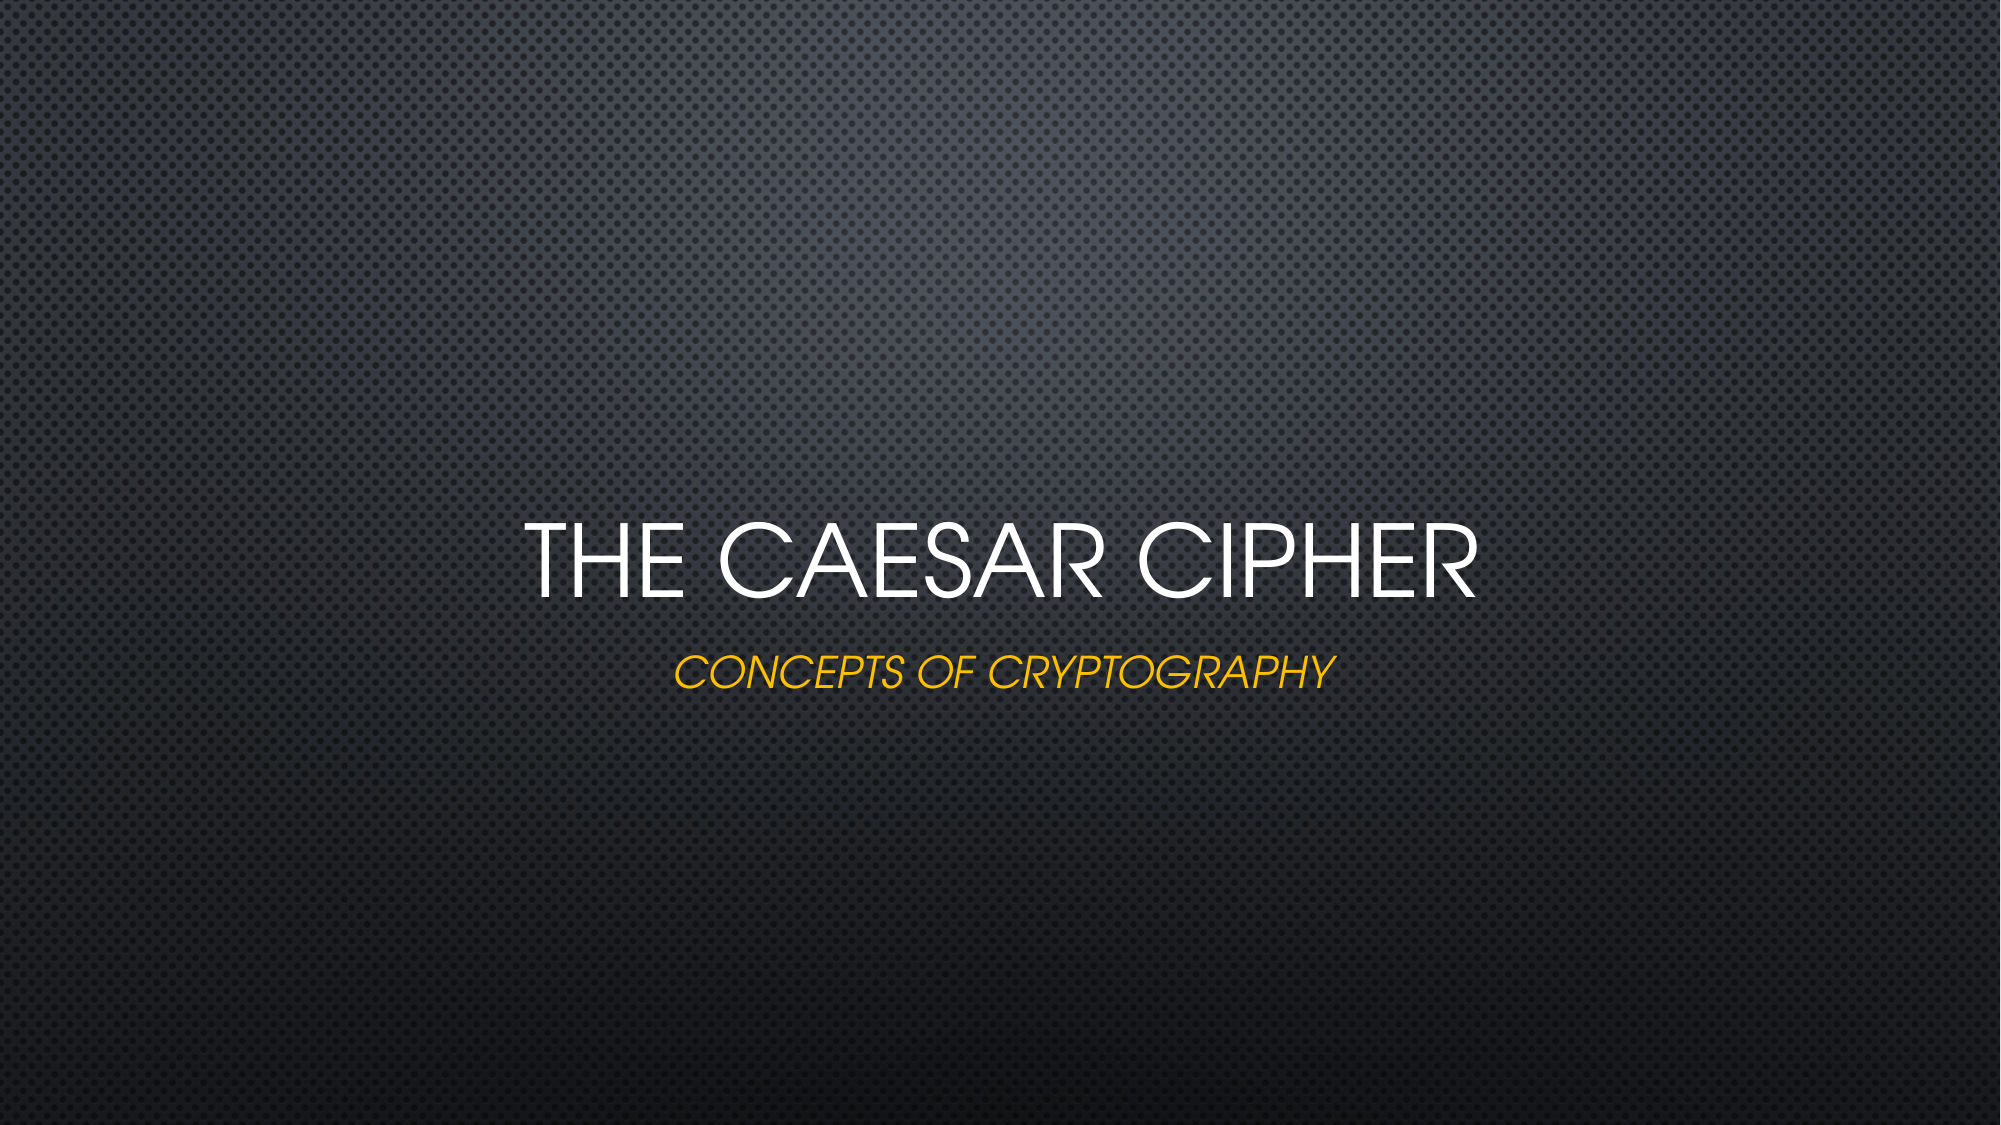

# The Caesar cipher
Concepts of Cryptography